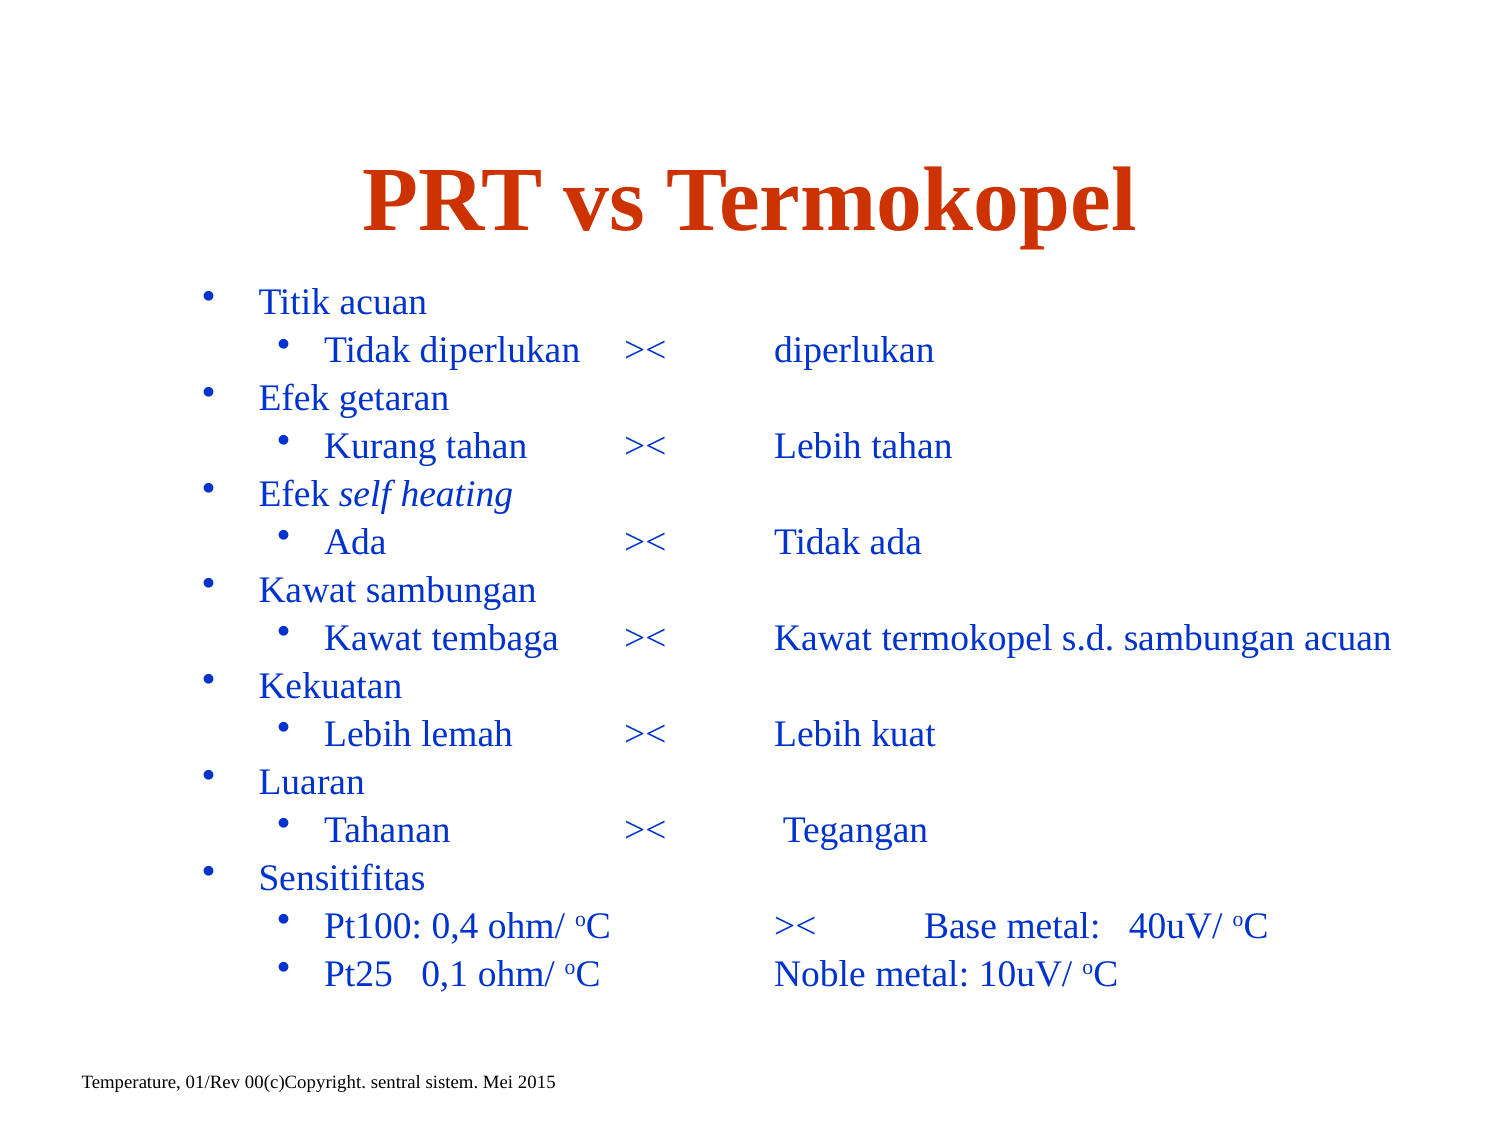

# PRT vs Termokopel
Titik acuan
Tidak diperlukan	><  	diperlukan
Efek getaran
Kurang tahan 	><  	Lebih tahan
Efek self heating
Ada  		>< 	Tidak ada
Kawat sambungan
Kawat tembaga  	>< 	Kawat termokopel s.d. sambungan acuan
Kekuatan
Lebih lemah  	>< 	Lebih kuat
Luaran
Tahanan	     	><	 Tegangan
Sensitifitas
Pt100: 0,4 ohm/ oC   	><	Base metal:   40uV/ oC
Pt25   0,1 ohm/ oC 	  	Noble metal: 10uV/ oC
Temperature, 01/Rev 00(c)Copyright. sentral sistem. Mei 2015